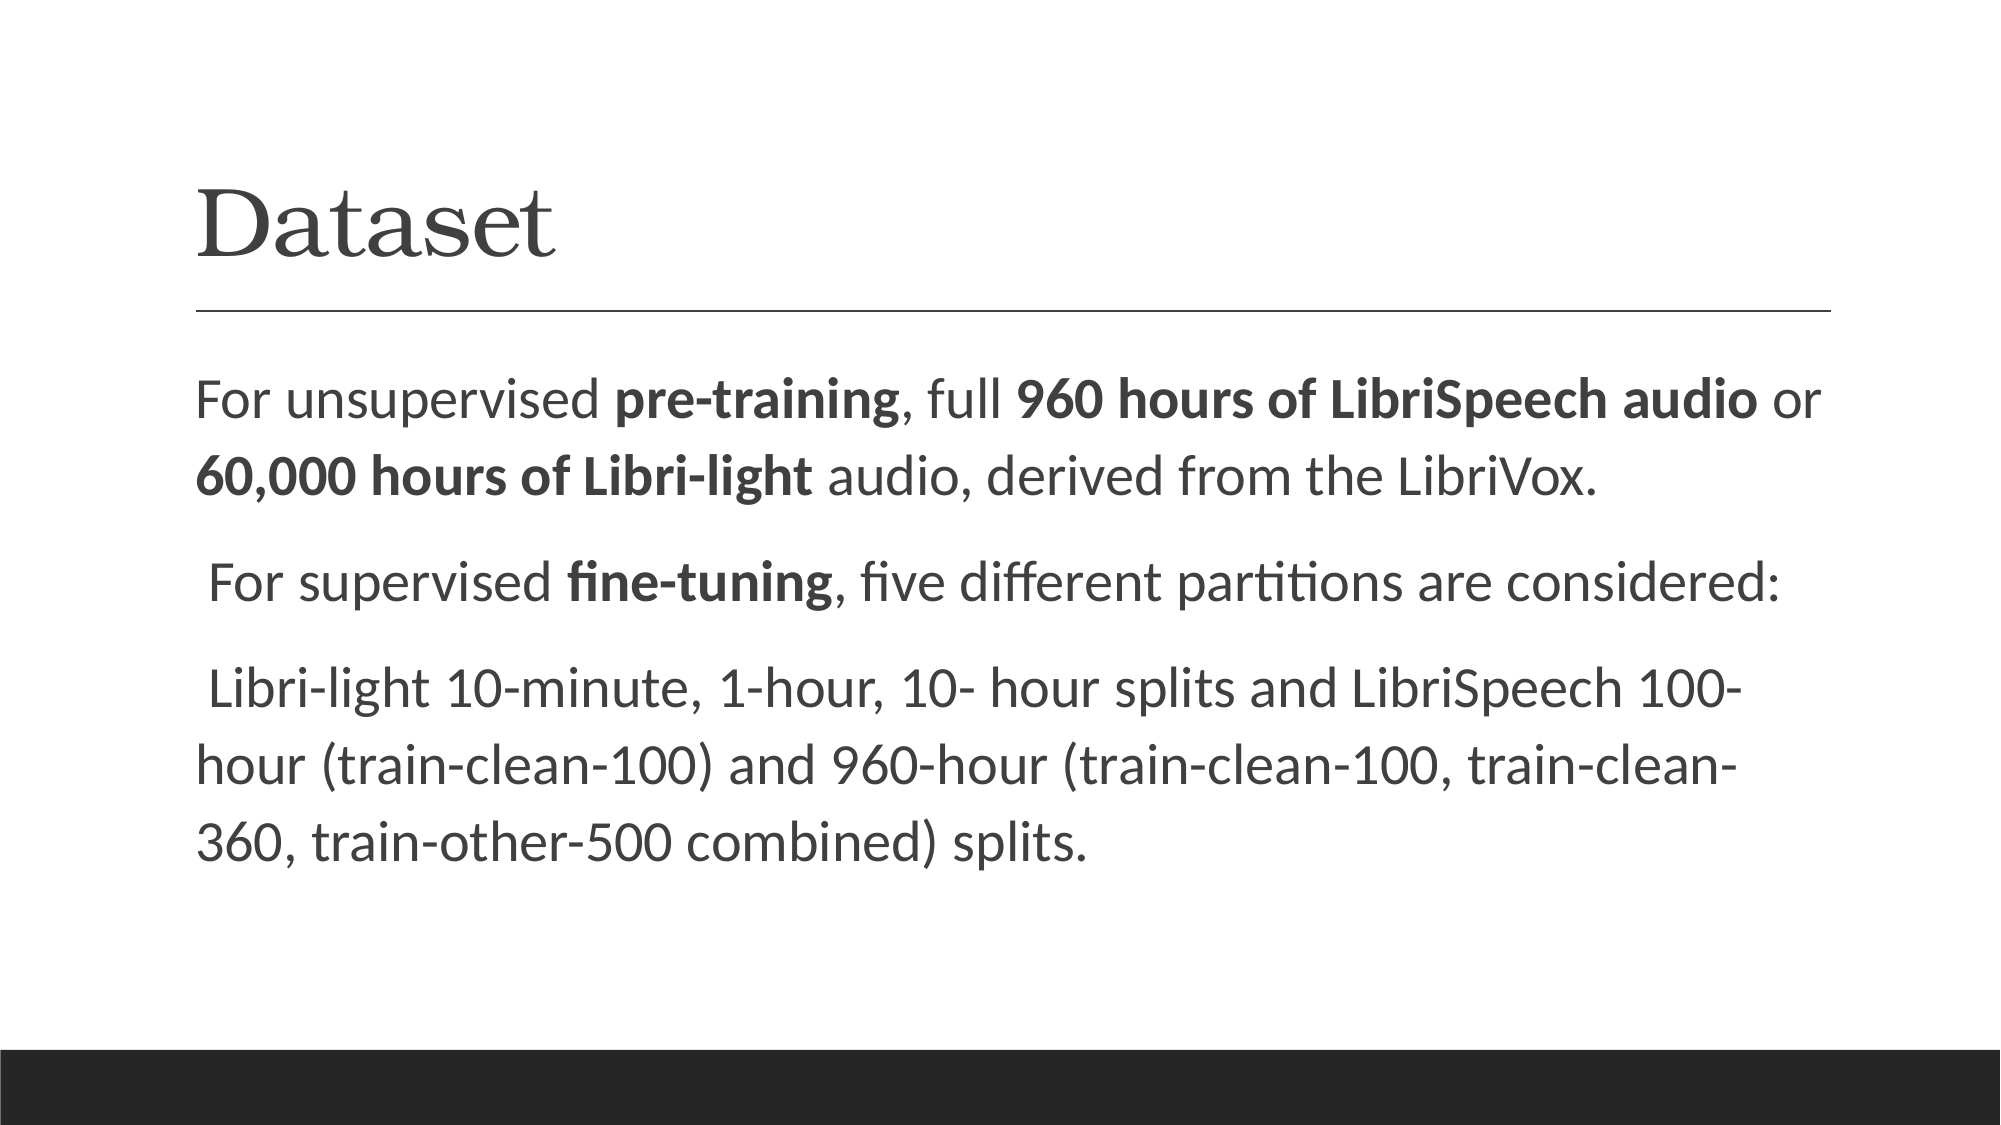

# Dataset
For unsupervised pre-training, full 960 hours of LibriSpeech audio or 60,000 hours of Libri-light audio, derived from the LibriVox.
 For supervised fine-tuning, five different partitions are considered:
 Libri-light 10-minute, 1-hour, 10- hour splits and LibriSpeech 100-hour (train-clean-100) and 960-hour (train-clean-100, train-clean-360, train-other-500 combined) splits.